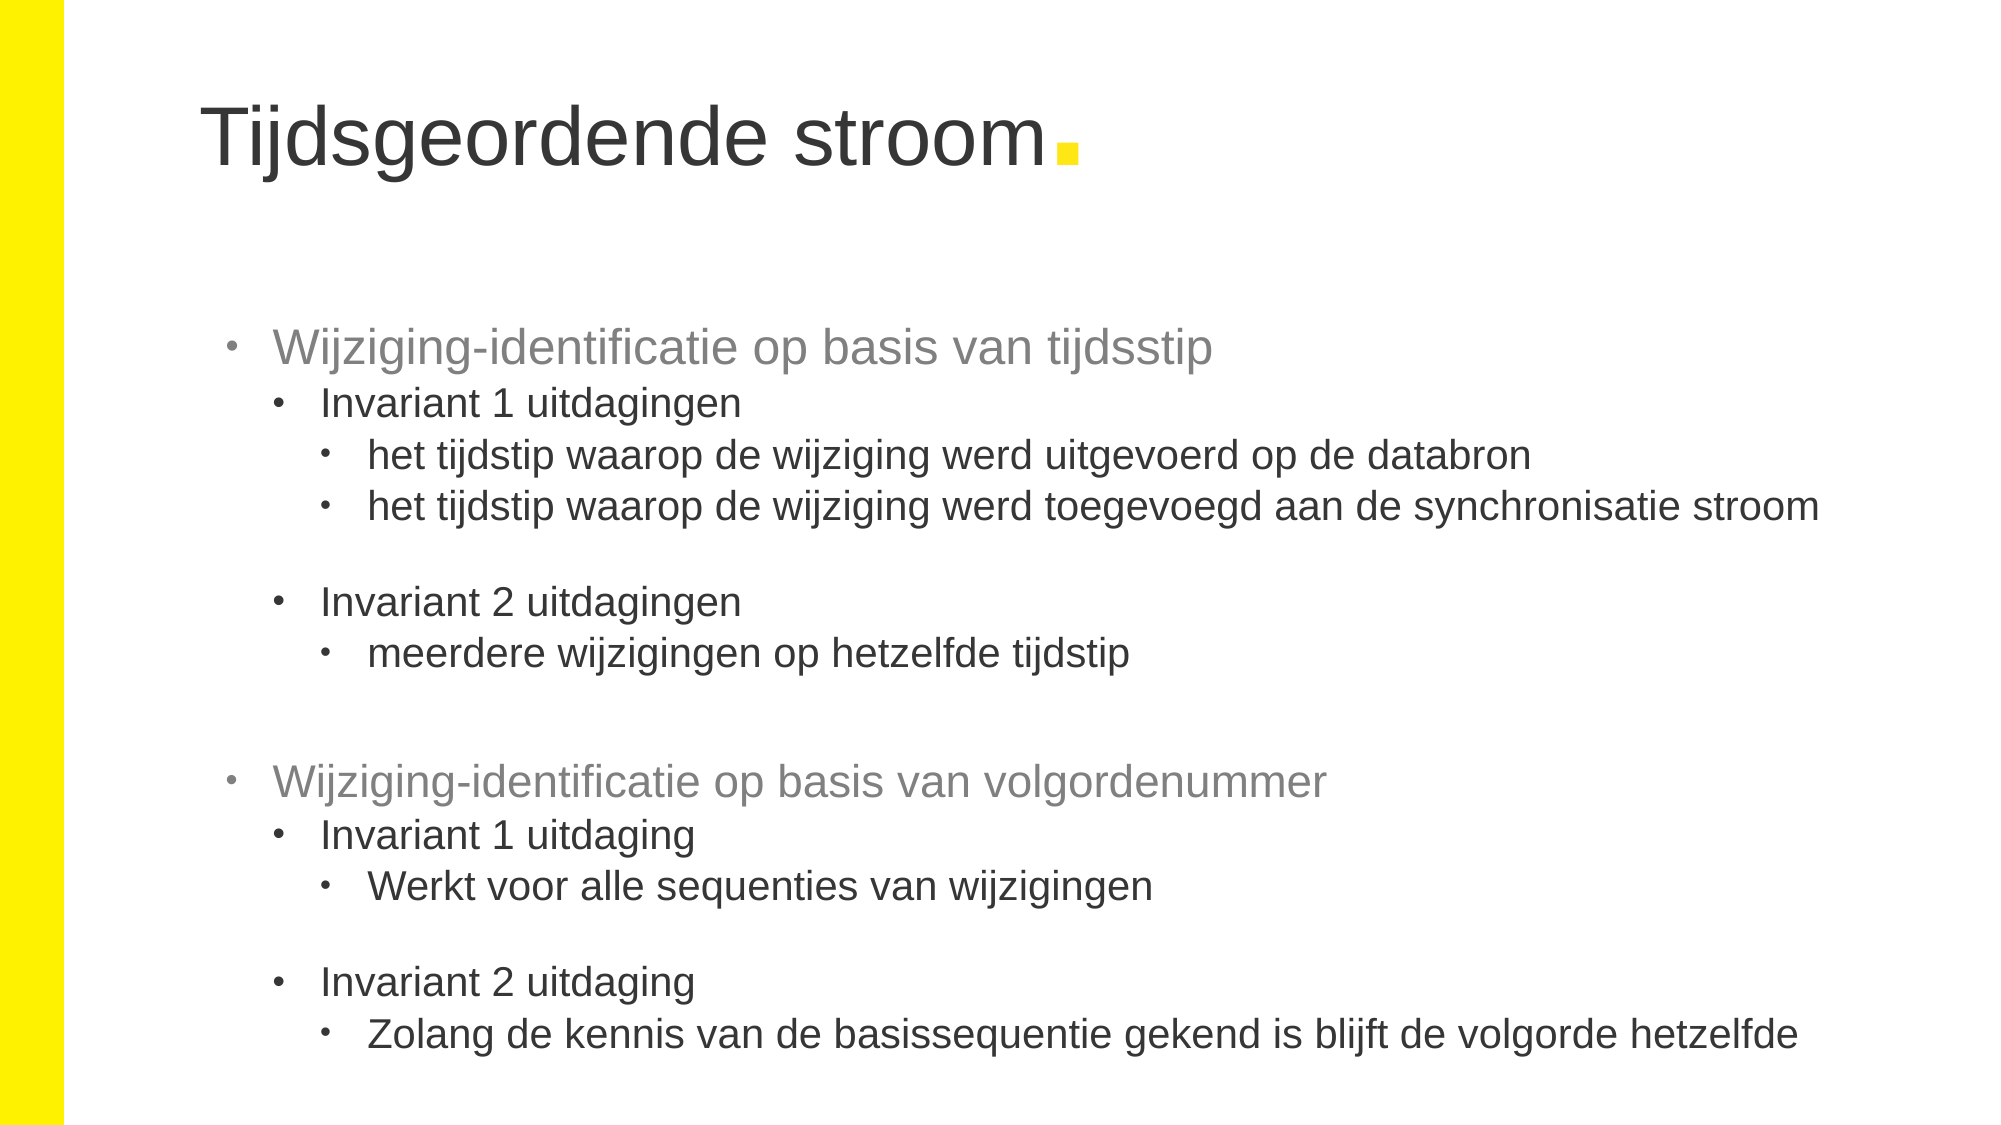

# Tijdsgeordende stroom.

Wijziging-identificatie op basis van tijdsstip
Invariant 1 uitdagingen
het tijdstip waarop de wijziging werd uitgevoerd op de databron
het tijdstip waarop de wijziging werd toegevoegd aan de synchronisatie stroom
Invariant 2 uitdagingen
meerdere wijzigingen op hetzelfde tijdstip

Wijziging-identificatie op basis van volgordenummer
Invariant 1 uitdaging
Werkt voor alle sequenties van wijzigingen
Invariant 2 uitdaging
Zolang de kennis van de basissequentie gekend is blijft de volgorde hetzelfde